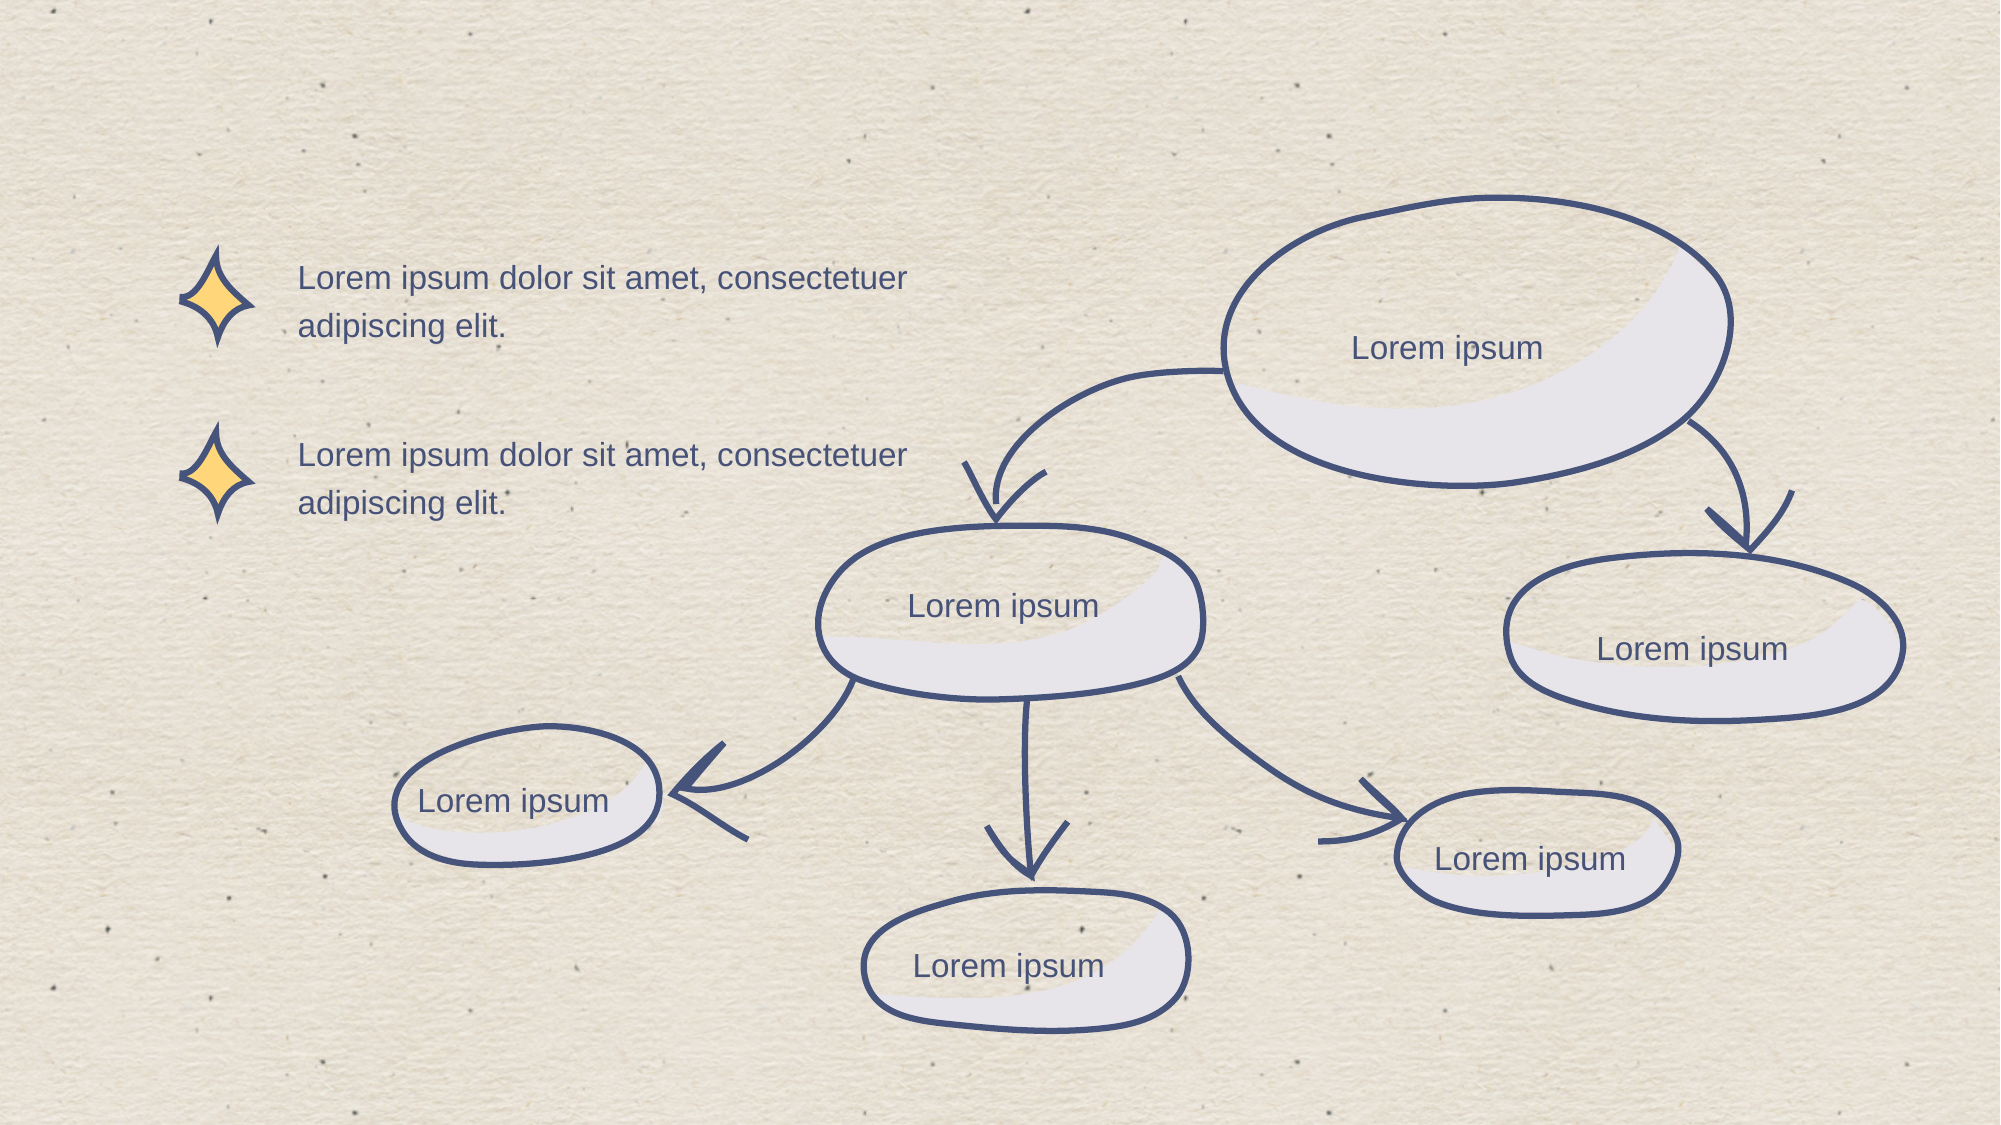

Lorem ipsum dolor sit amet, consectetuer adipiscing elit.

Lorem ipsum
Lorem ipsum dolor sit amet, consectetuer adipiscing elit.

Lorem ipsum
Lorem ipsum
Lorem ipsum
Lorem ipsum
Lorem ipsum